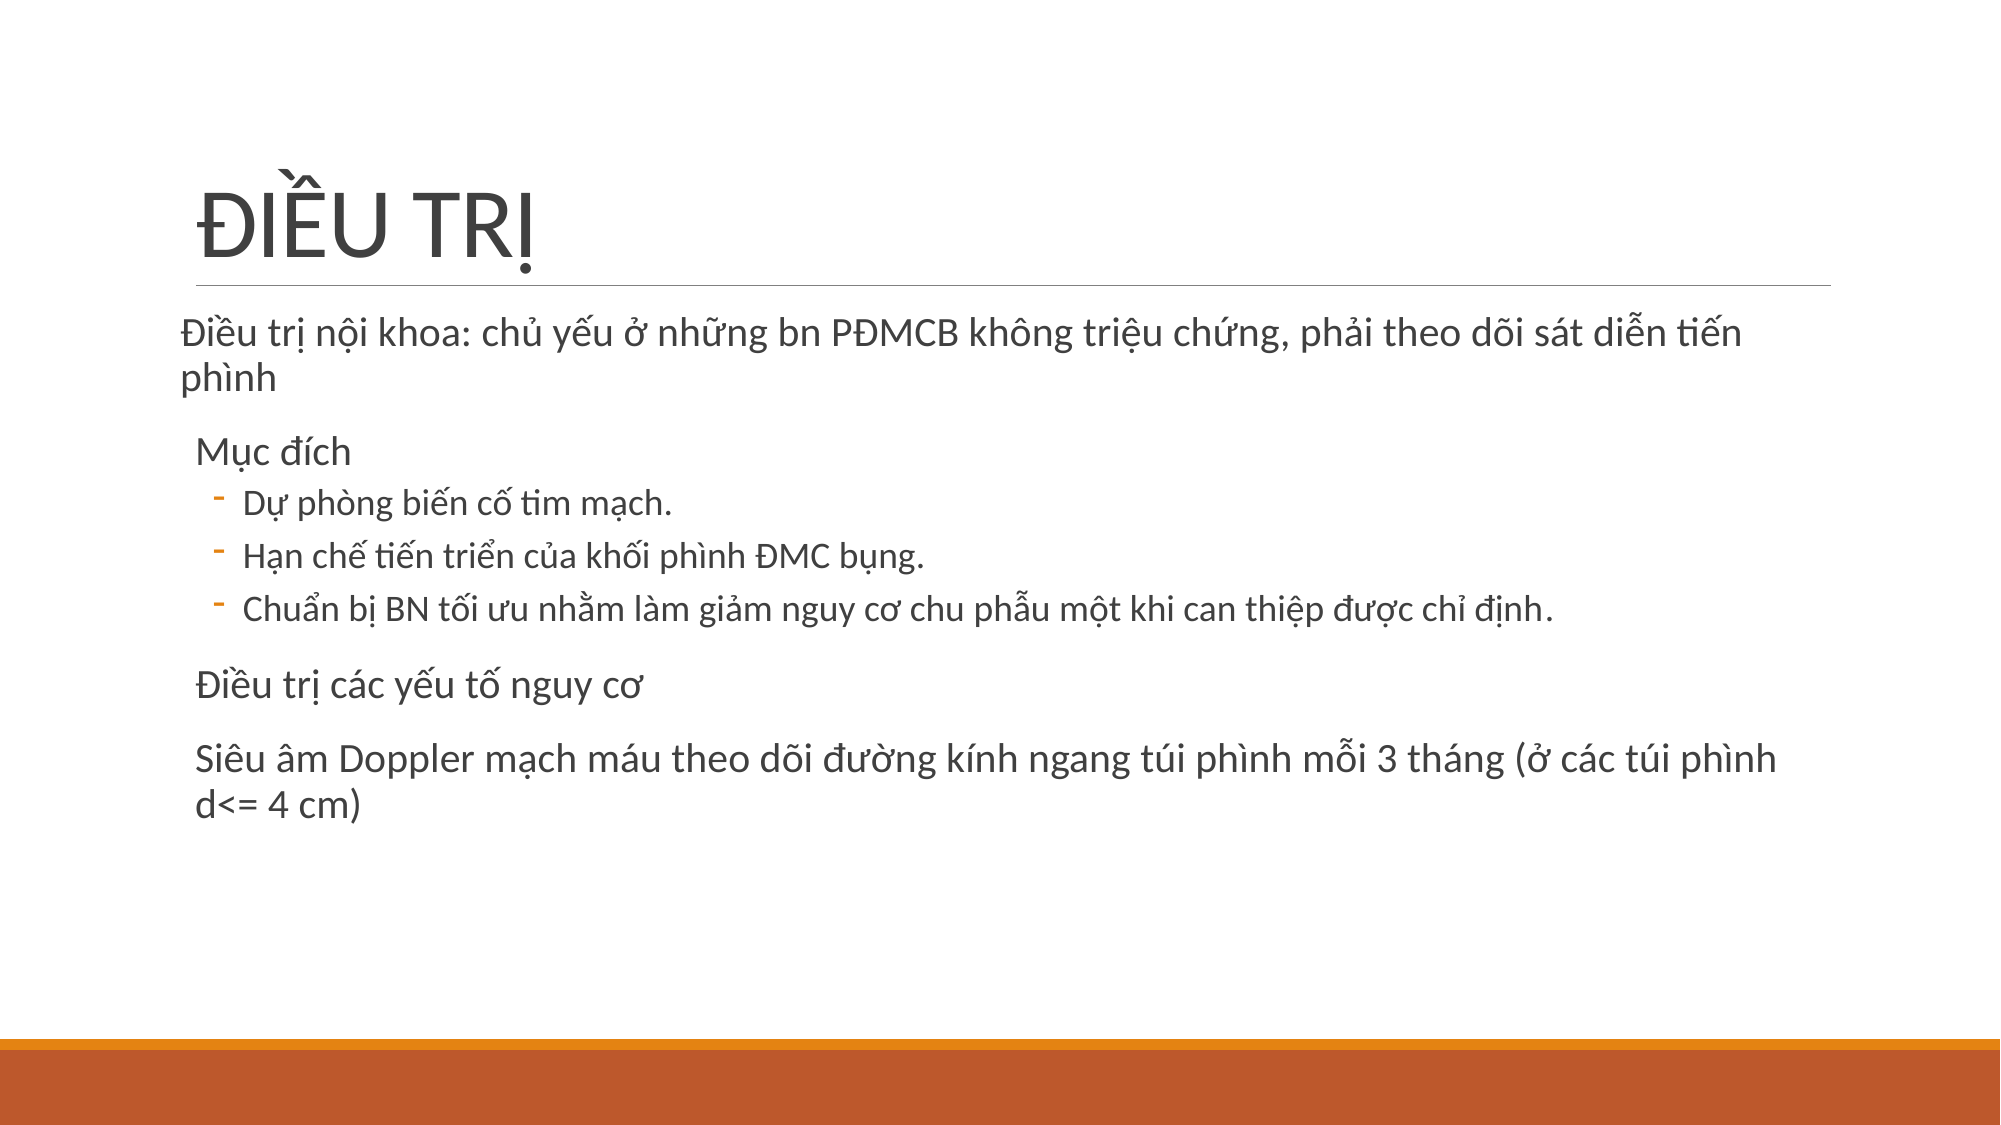

# ĐIỀU TRỊ
Điều trị nội khoa: chủ yếu ở những bn PĐMCB không triệu chứng, phải theo dõi sát diễn tiến phình
Mục đích
Dự phòng biến cố tim mạch.
Hạn chế tiến triển của khối phình ĐMC bụng.
Chuẩn bị BN tối ưu nhằm làm giảm nguy cơ chu phẫu một khi can thiệp được chỉ định.
Điều trị các yếu tố nguy cơ
Siêu âm Doppler mạch máu theo dõi đường kính ngang túi phình mỗi 3 tháng (ở các túi phình d<= 4 cm)